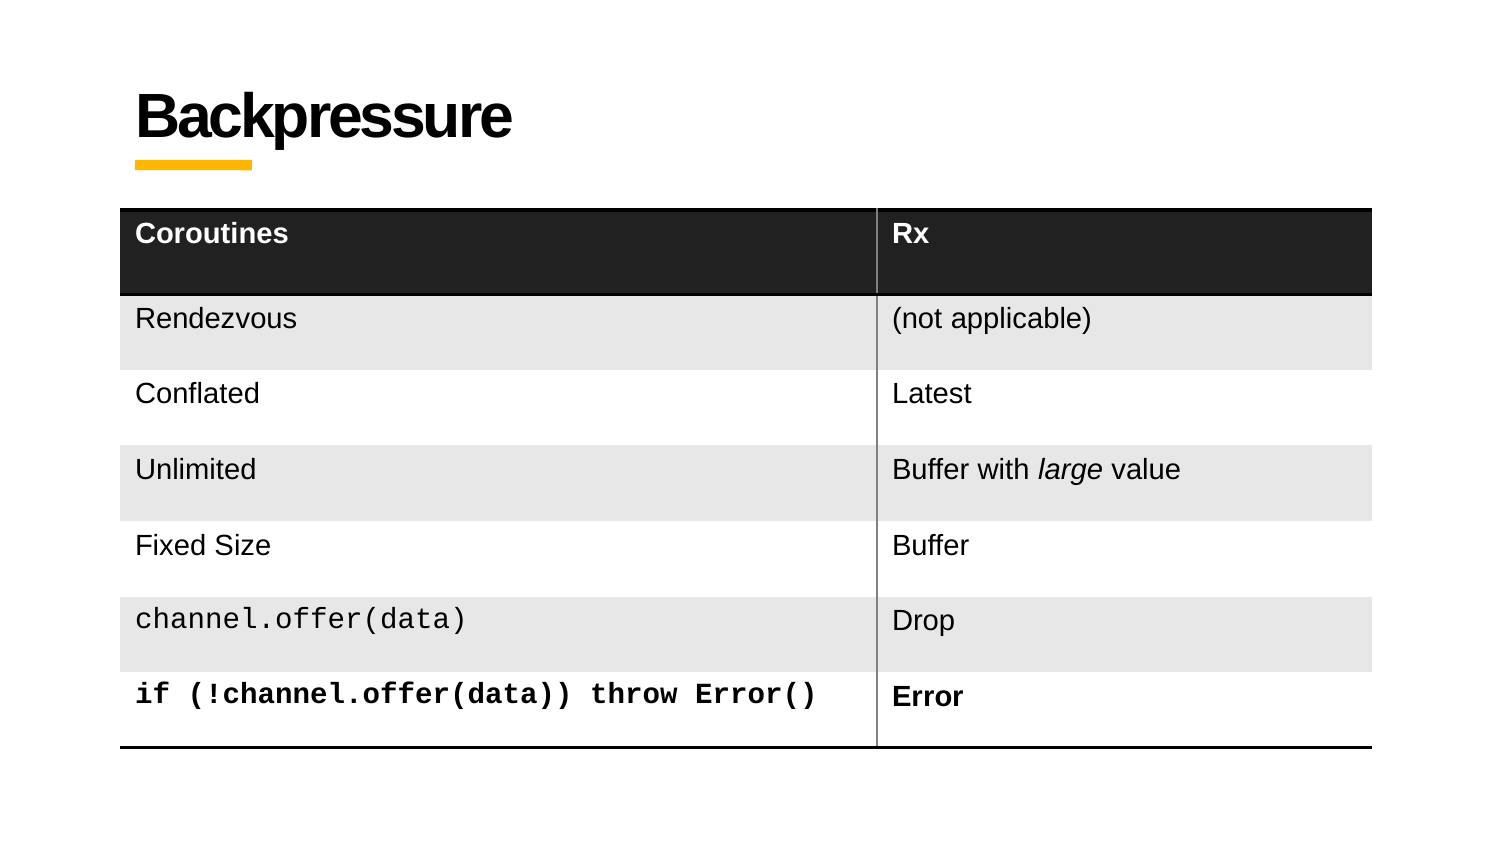

# Backpressure

| Coroutines | Rx |
| --- | --- |
| Rendezvous | (not applicable) |
| Conflated | Latest |
| Unlimited | Buffer with large value |
| Fixed Size | Buffer |
| channel.offer(data) | Drop |
| if (!channel.offer(data)) throw Error() | Error |